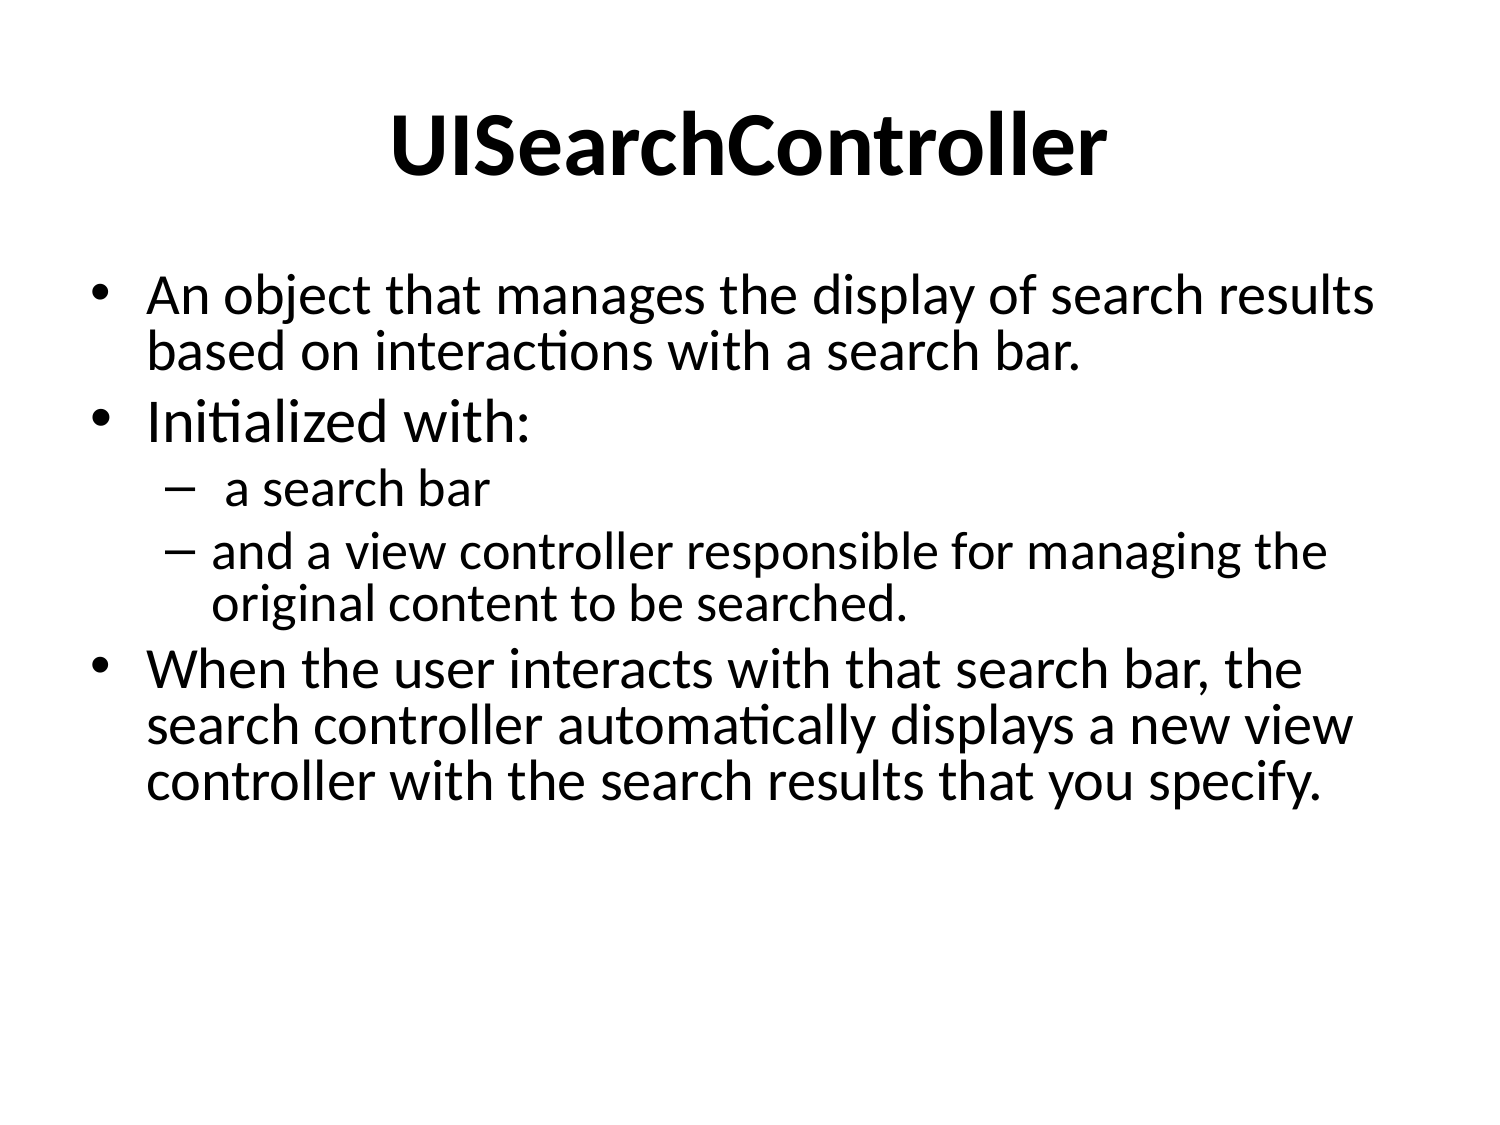

# UISearchController
An object that manages the display of search results based on interactions with a search bar.
Initialized with:
 a search bar
and a view controller responsible for managing the original content to be searched.
When the user interacts with that search bar, the search controller automatically displays a new view controller with the search results that you specify.